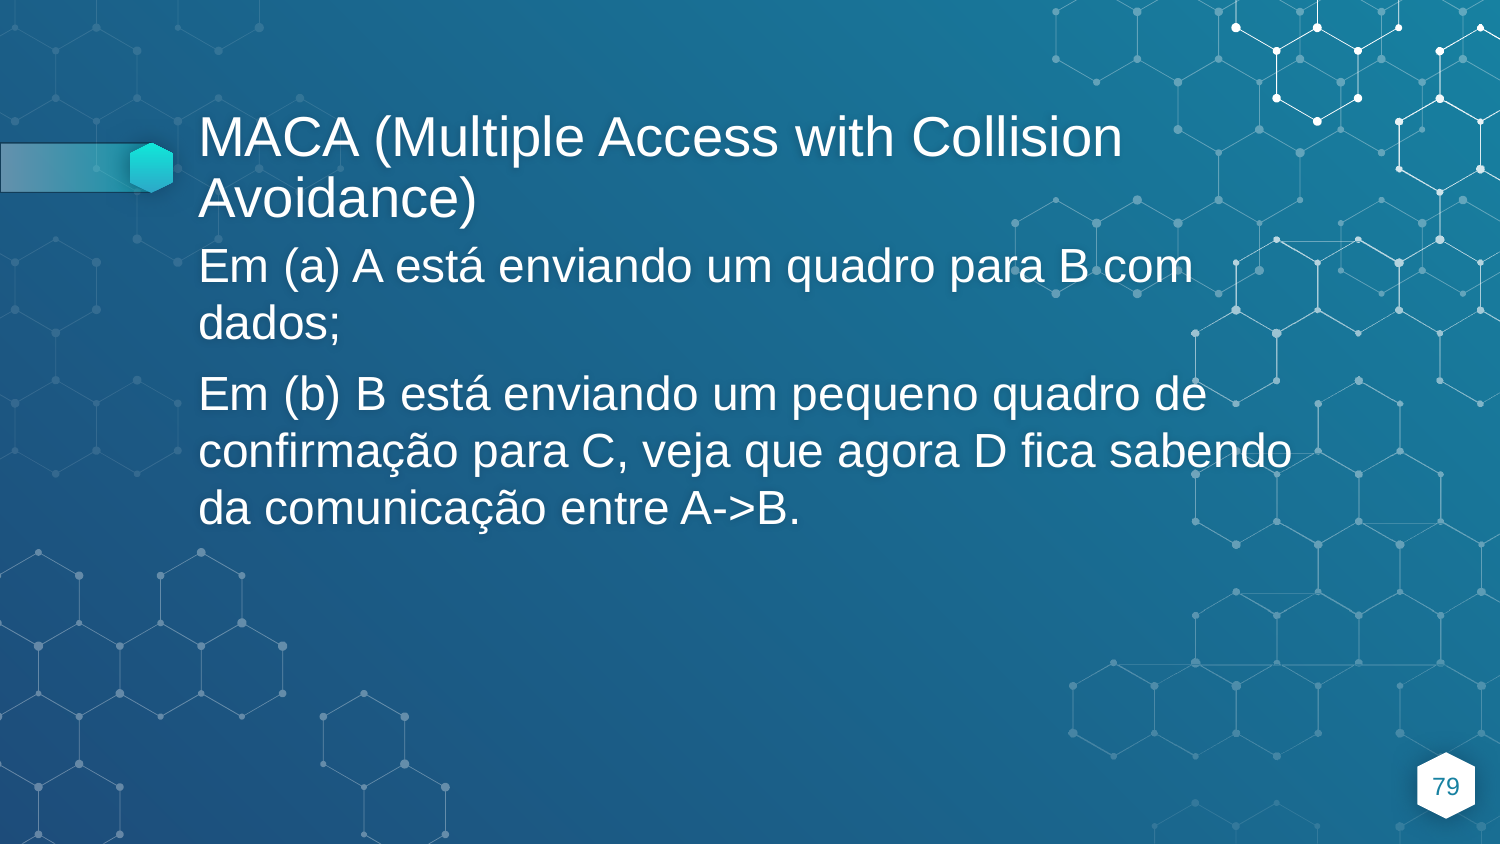

# MACA (Multiple Access with Collision Avoidance)
Em (a) A está enviando um quadro para B com dados;
Em (b) B está enviando um pequeno quadro de confirmação para C, veja que agora D fica sabendo da comunicação entre A->B.

79